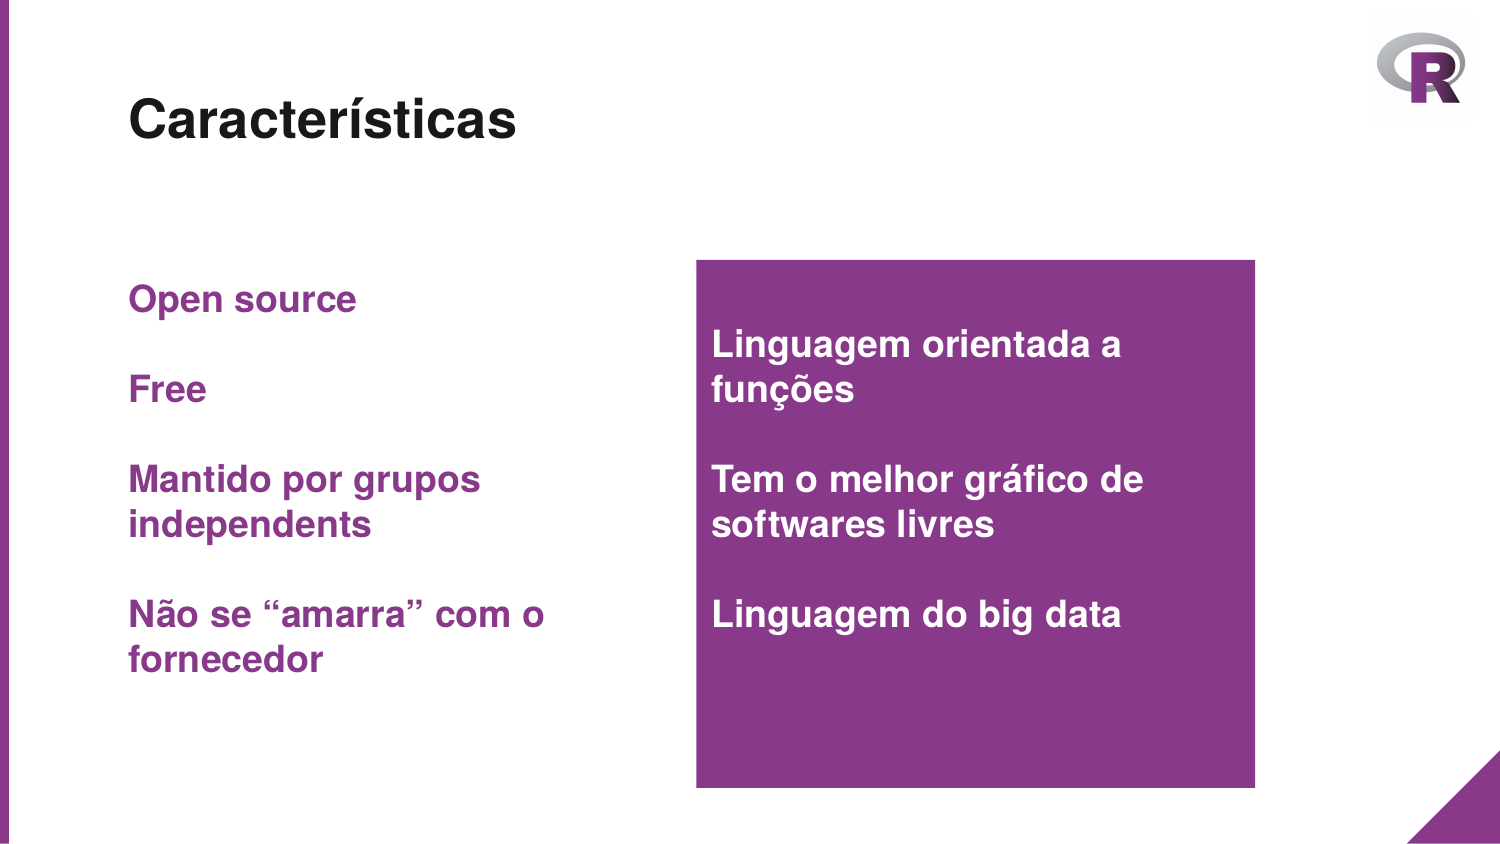

# Características
Open source

Free

Mantido por grupos independents

Não se “amarra” com o fornecedor

Linguagem orientada a funções

Tem o melhor gráfico de softwares livres

Linguagem do big data